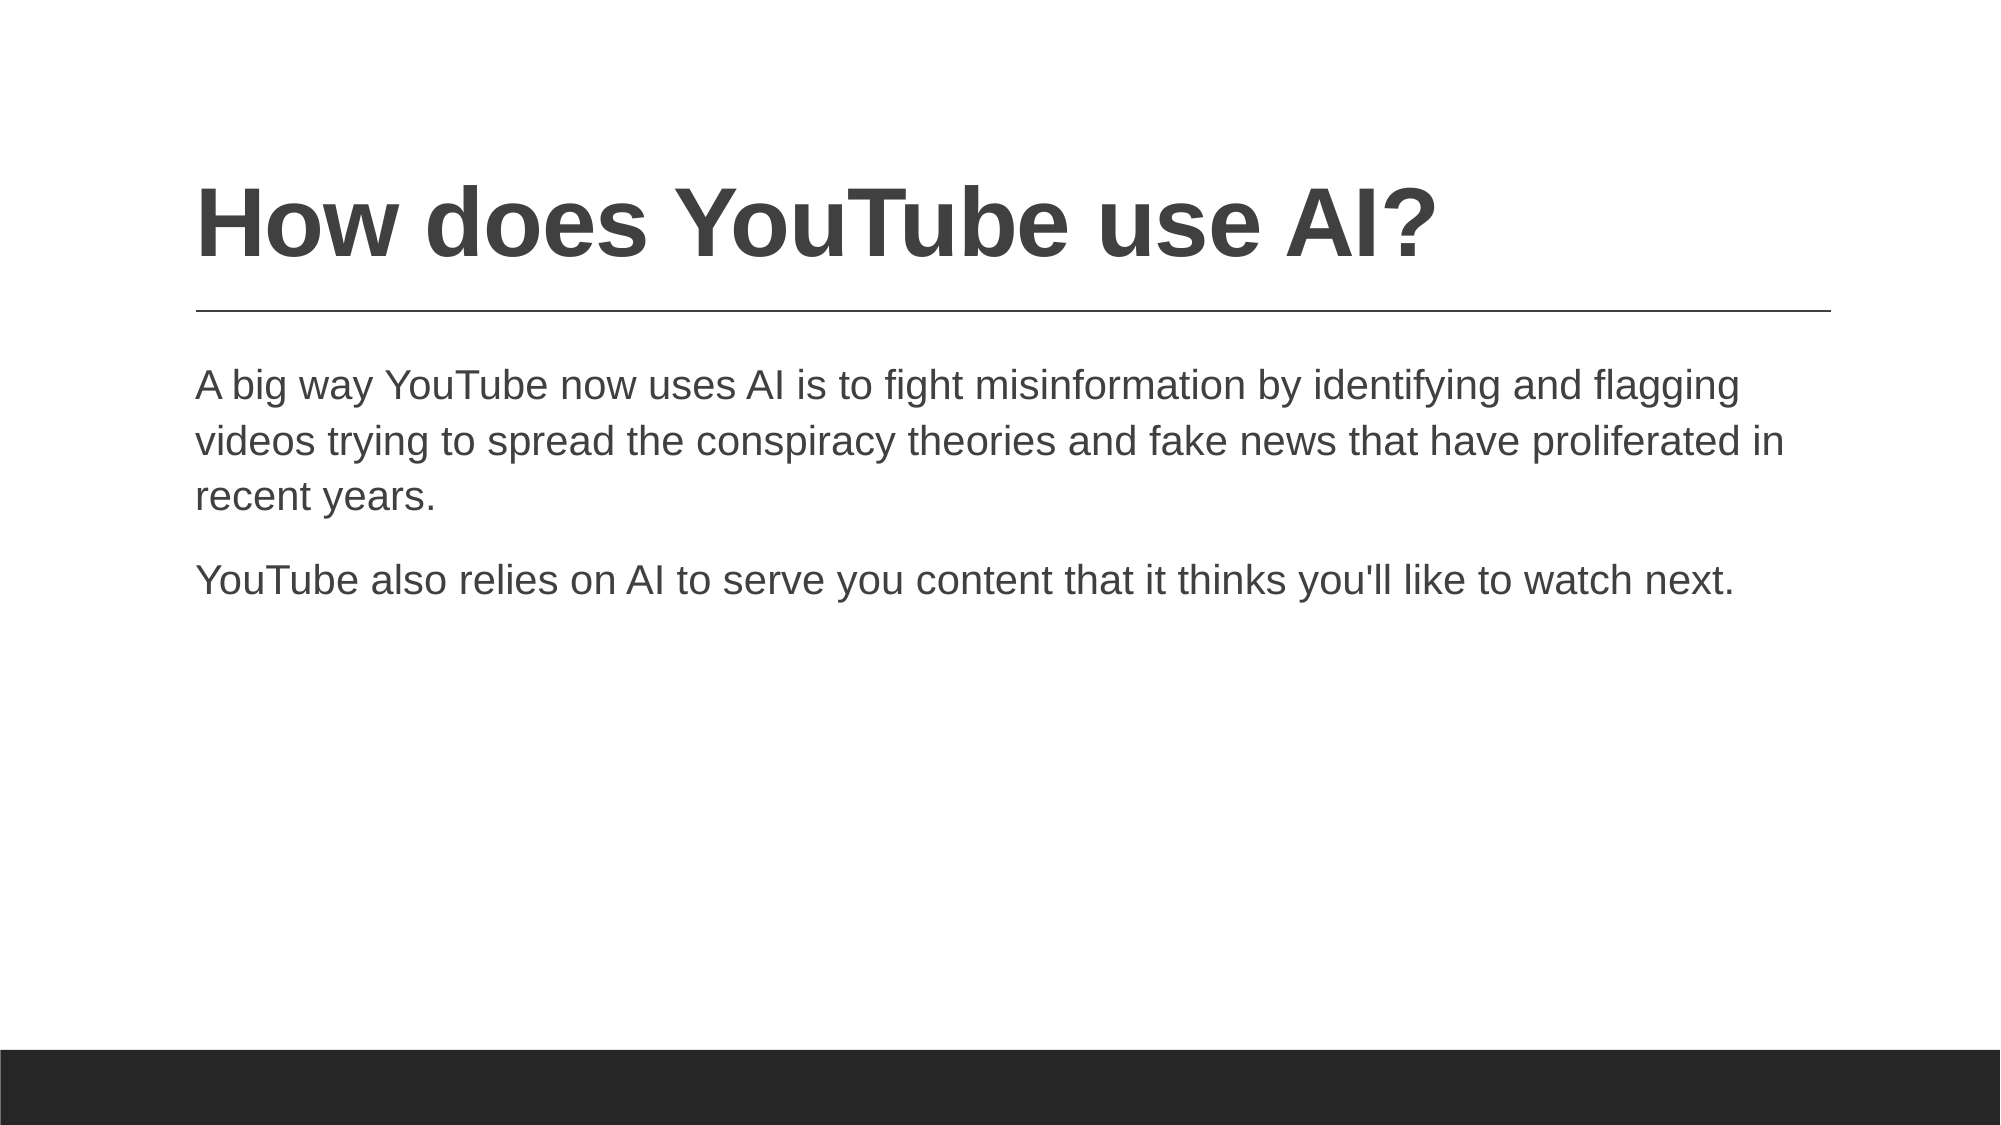

# How does YouTube use AI?
A big way YouTube now uses AI is to fight misinformation by identifying and flagging videos trying to spread the conspiracy theories and fake news that have proliferated in recent years.
YouTube also relies on AI to serve you content that it thinks you'll like to watch next.